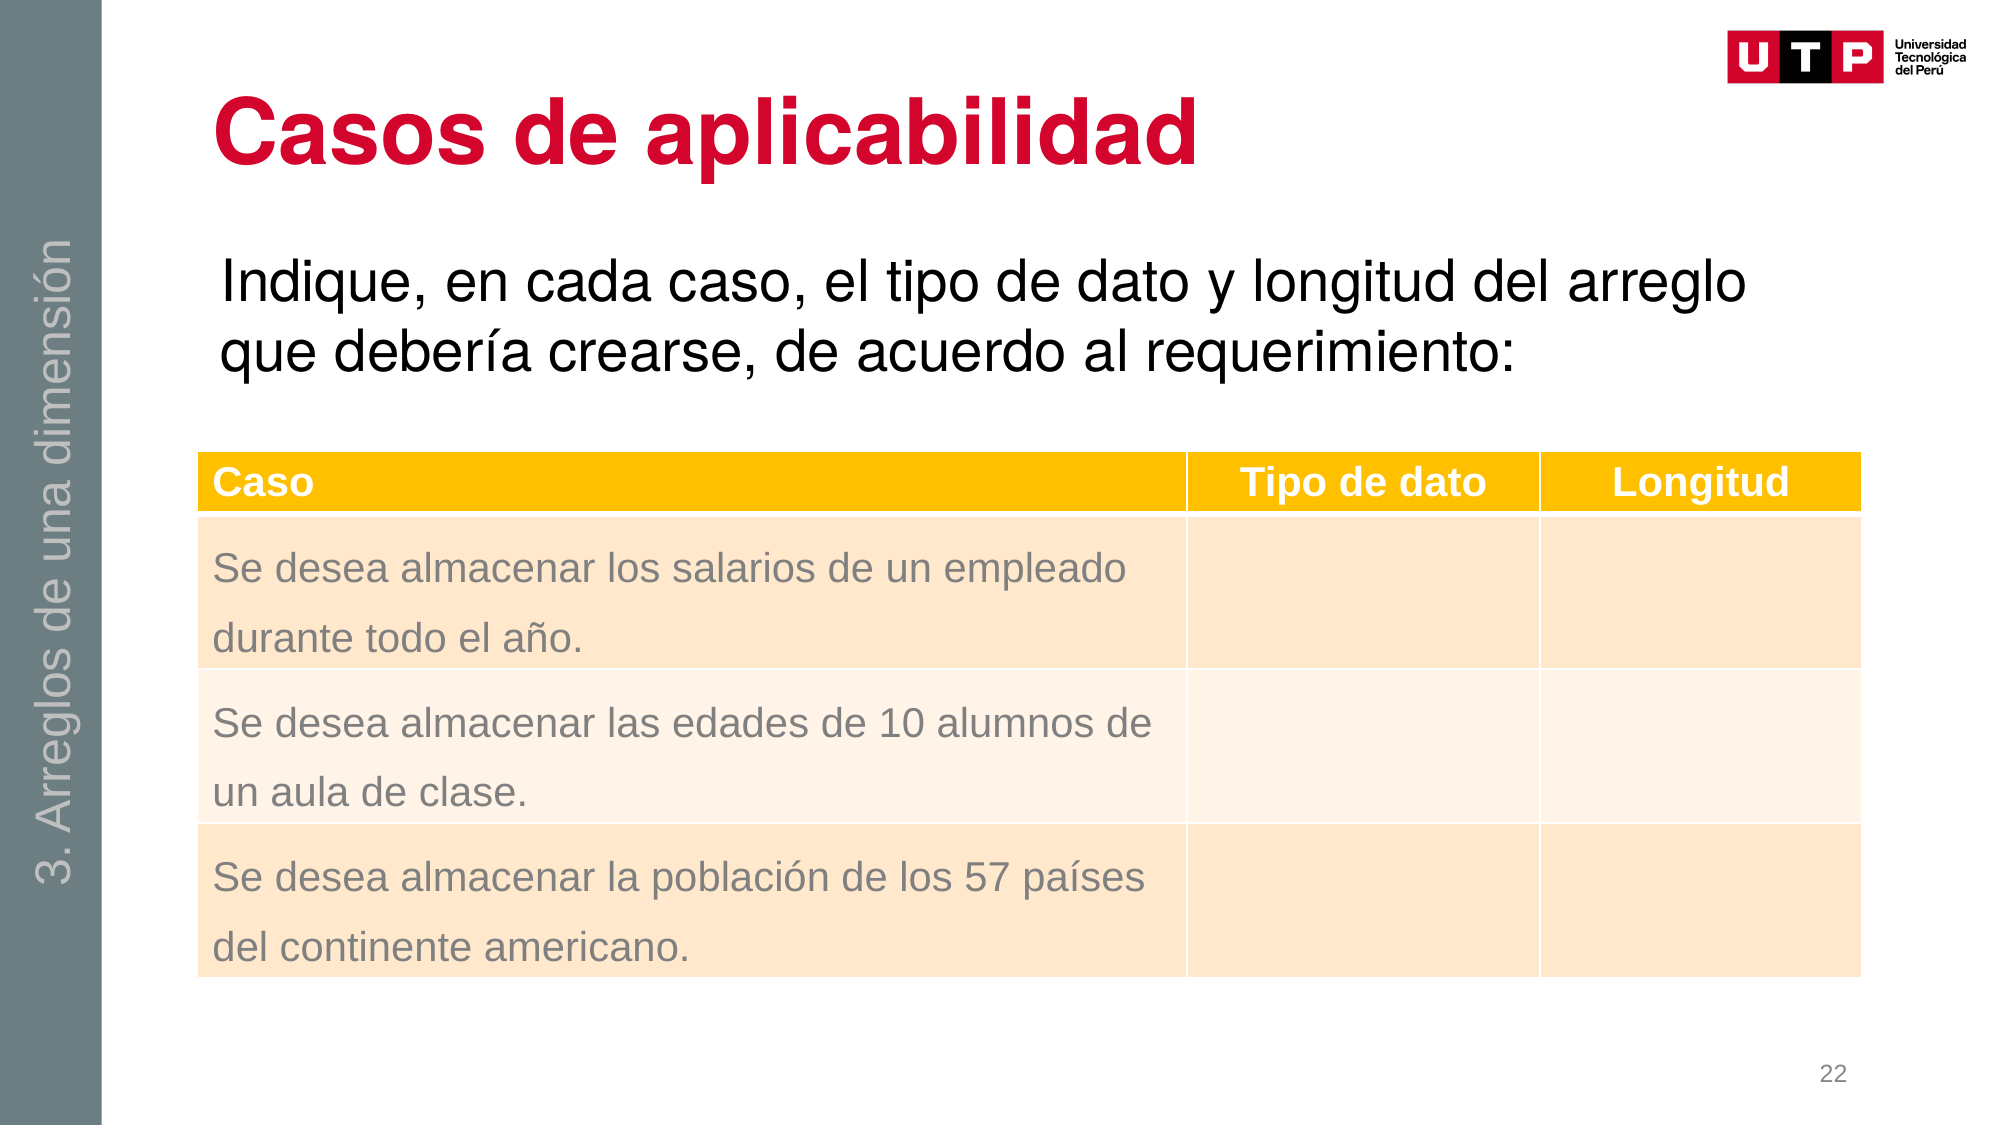

3. Arreglos de una dimensión
# Casos de aplicabilidad
Indique, en cada caso, el tipo de dato y longitud del arreglo que debería crearse, de acuerdo al requerimiento:
| Caso | Tipo de dato | Longitud |
| --- | --- | --- |
| Se desea almacenar los salarios de un empleado durante todo el año. |  |  |
| Se desea almacenar las edades de 10 alumnos de un aula de clase. |  |  |
| Se desea almacenar la población de los 57 países del continente americano. |  |  |
22